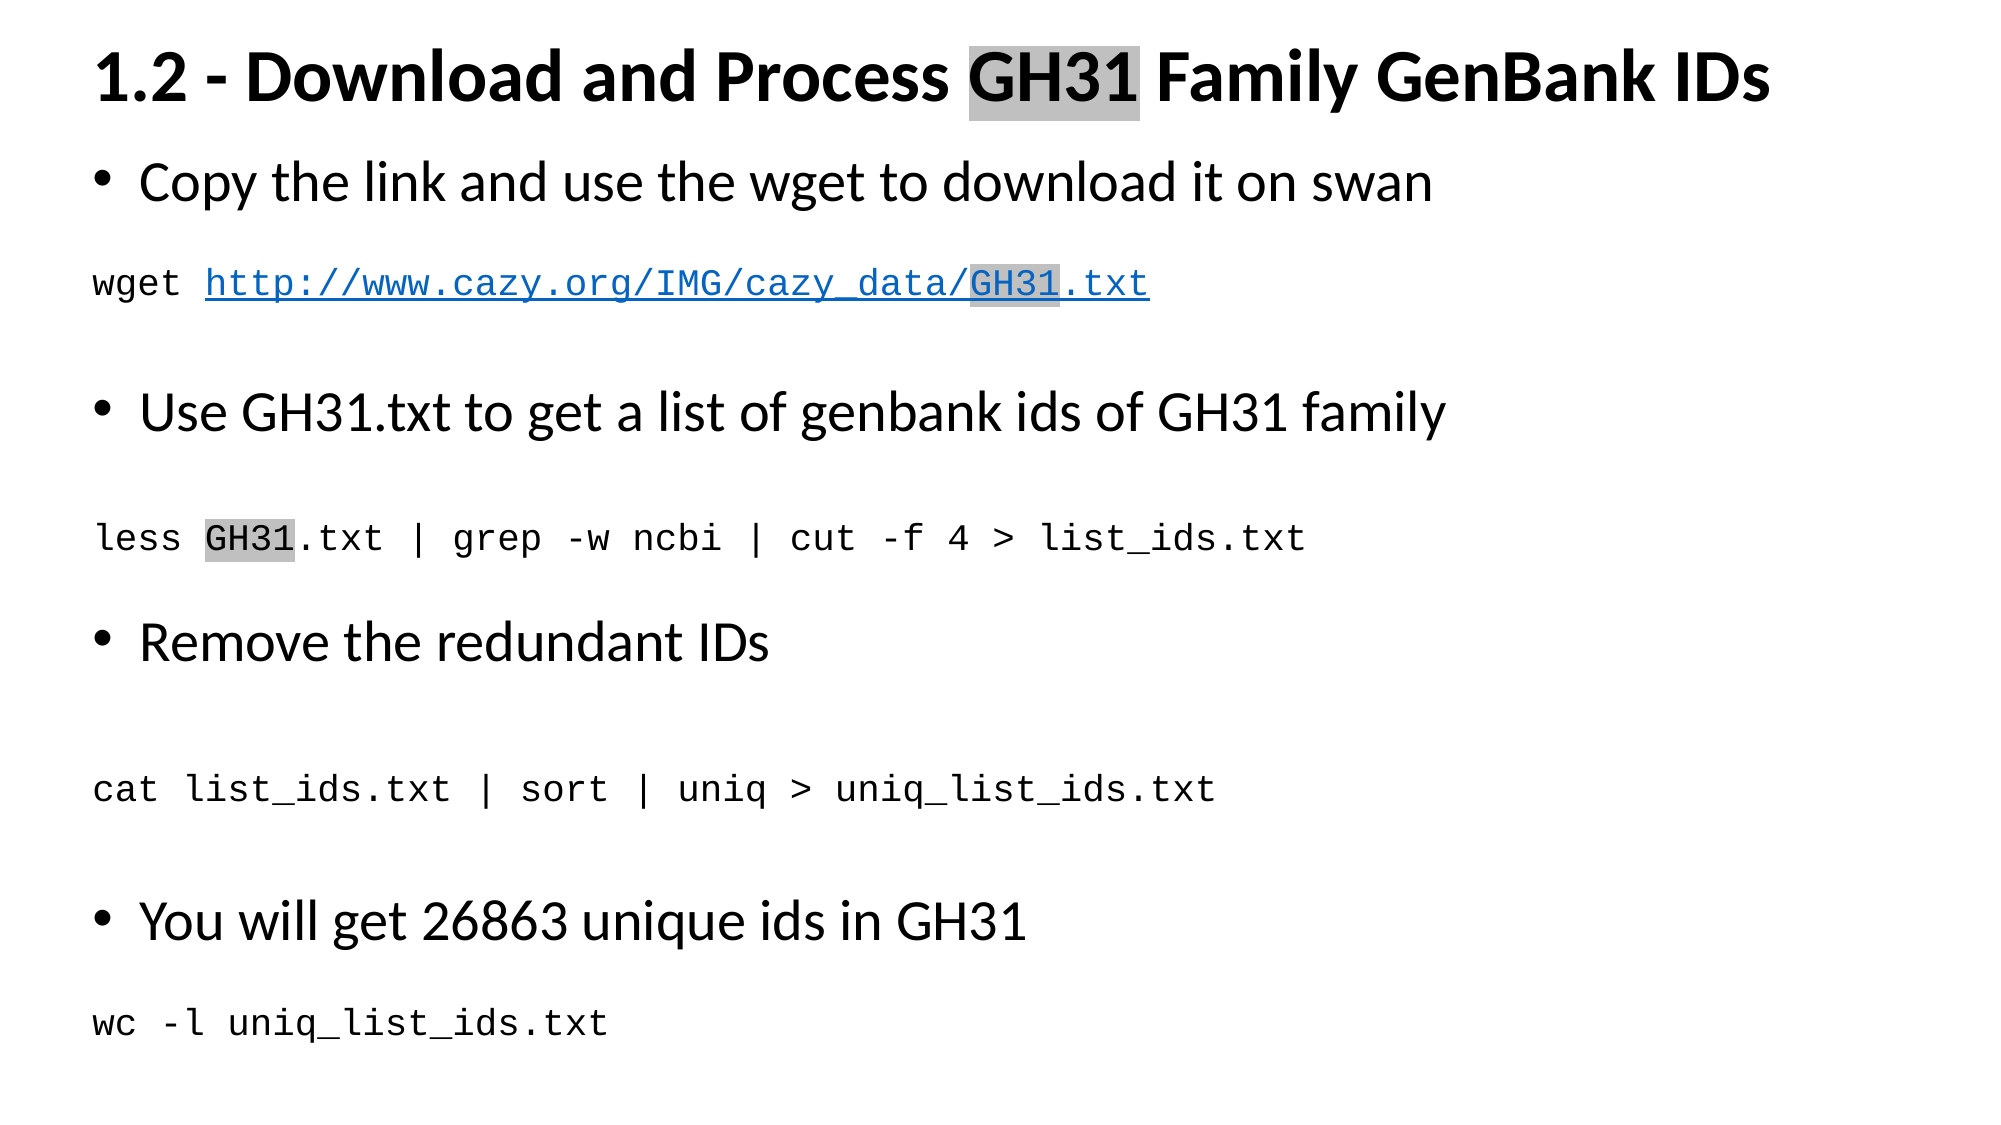

1.2 - Download and Process GH31 Family GenBank IDs
Copy the link and use the wget to download it on swan

wget http://www.cazy.org/IMG/cazy_data/GH31.txt

Use GH31.txt to get a list of genbank ids of GH31 family

less GH31.txt | grep -w ncbi | cut -f 4 > list_ids.txt

Remove the redundant IDs

cat list_ids.txt | sort | uniq > uniq_list_ids.txt

You will get 26863 unique ids in GH31

wc -l uniq_list_ids.txt